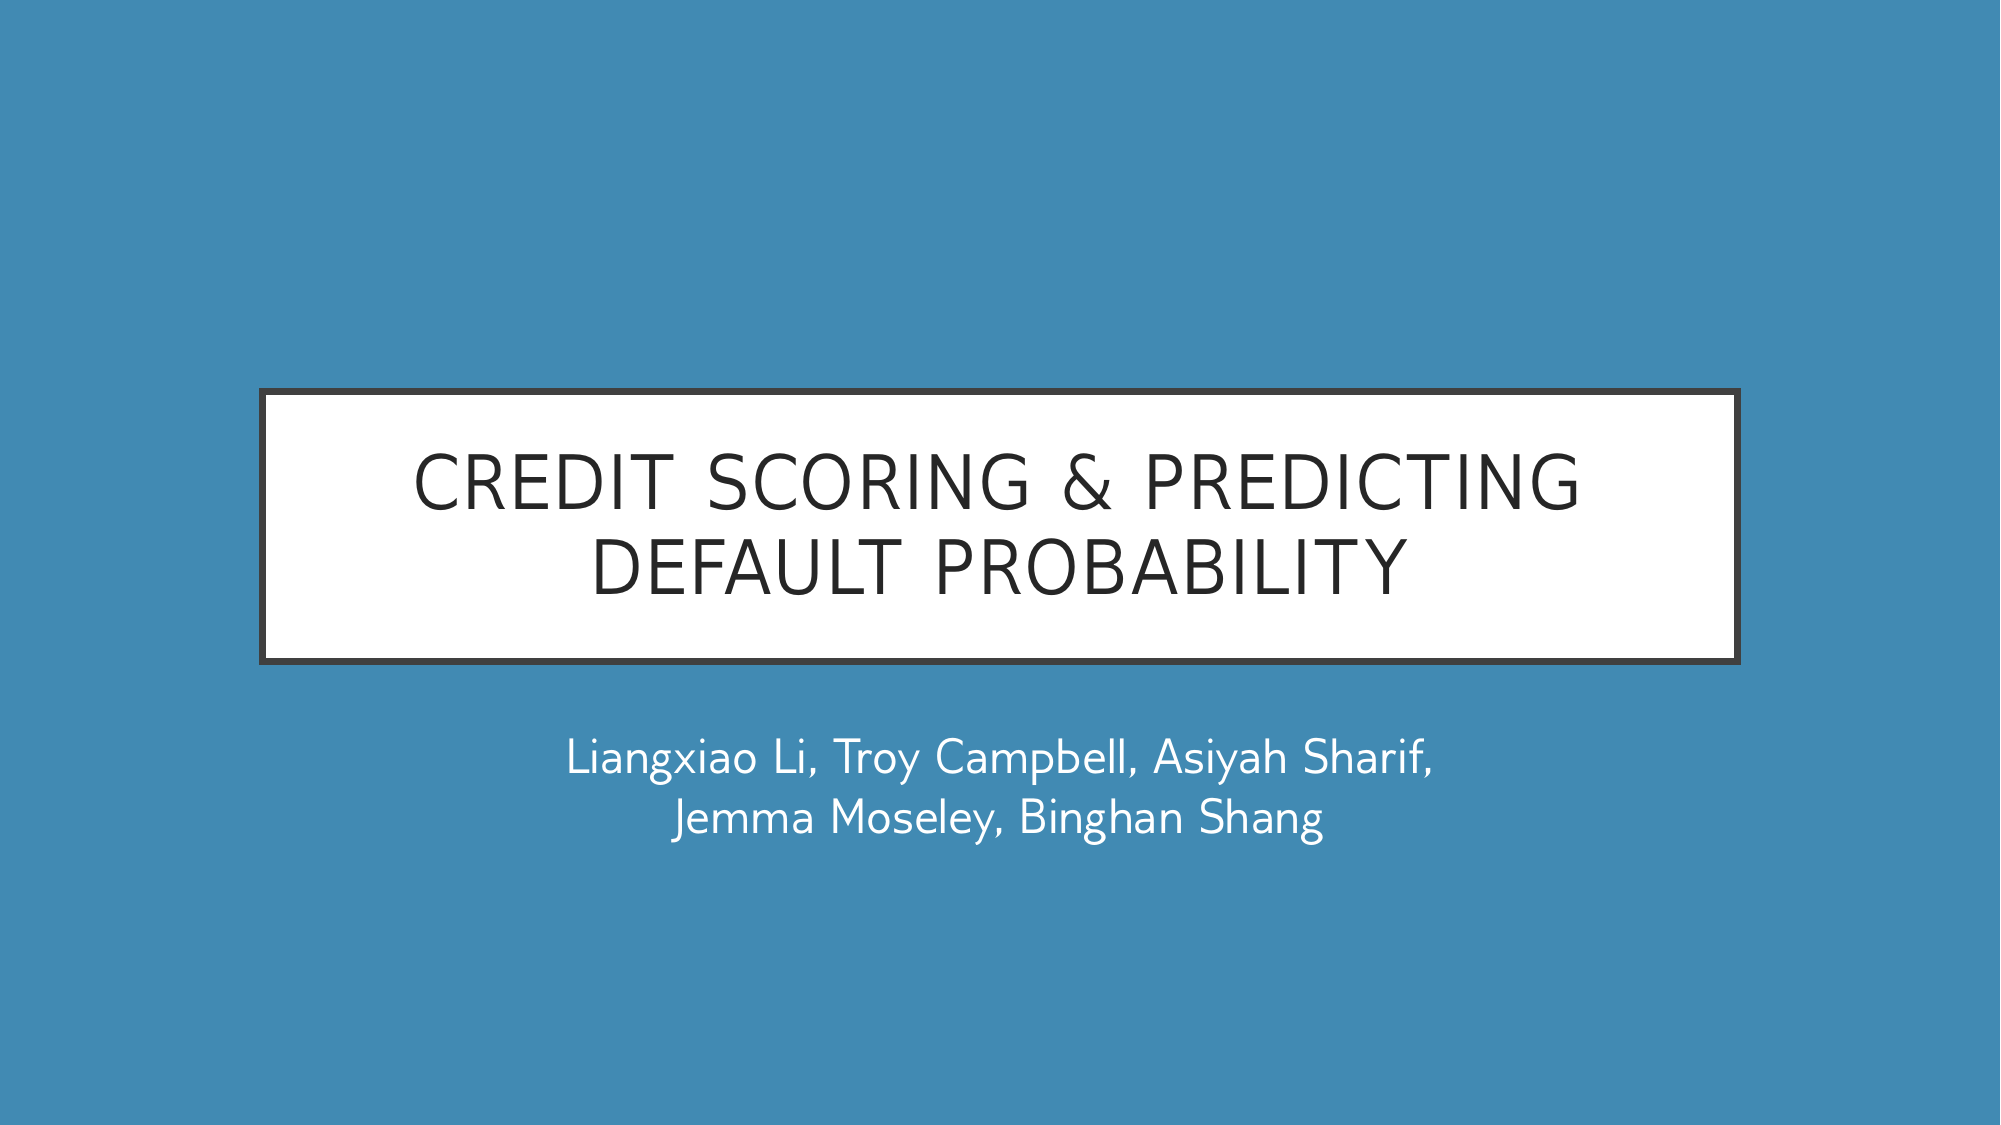

# Credit Scoring & Predicting Default Probability
Liangxiao Li, Troy Campbell, Asiyah Sharif, Jemma Moseley, Binghan Shang